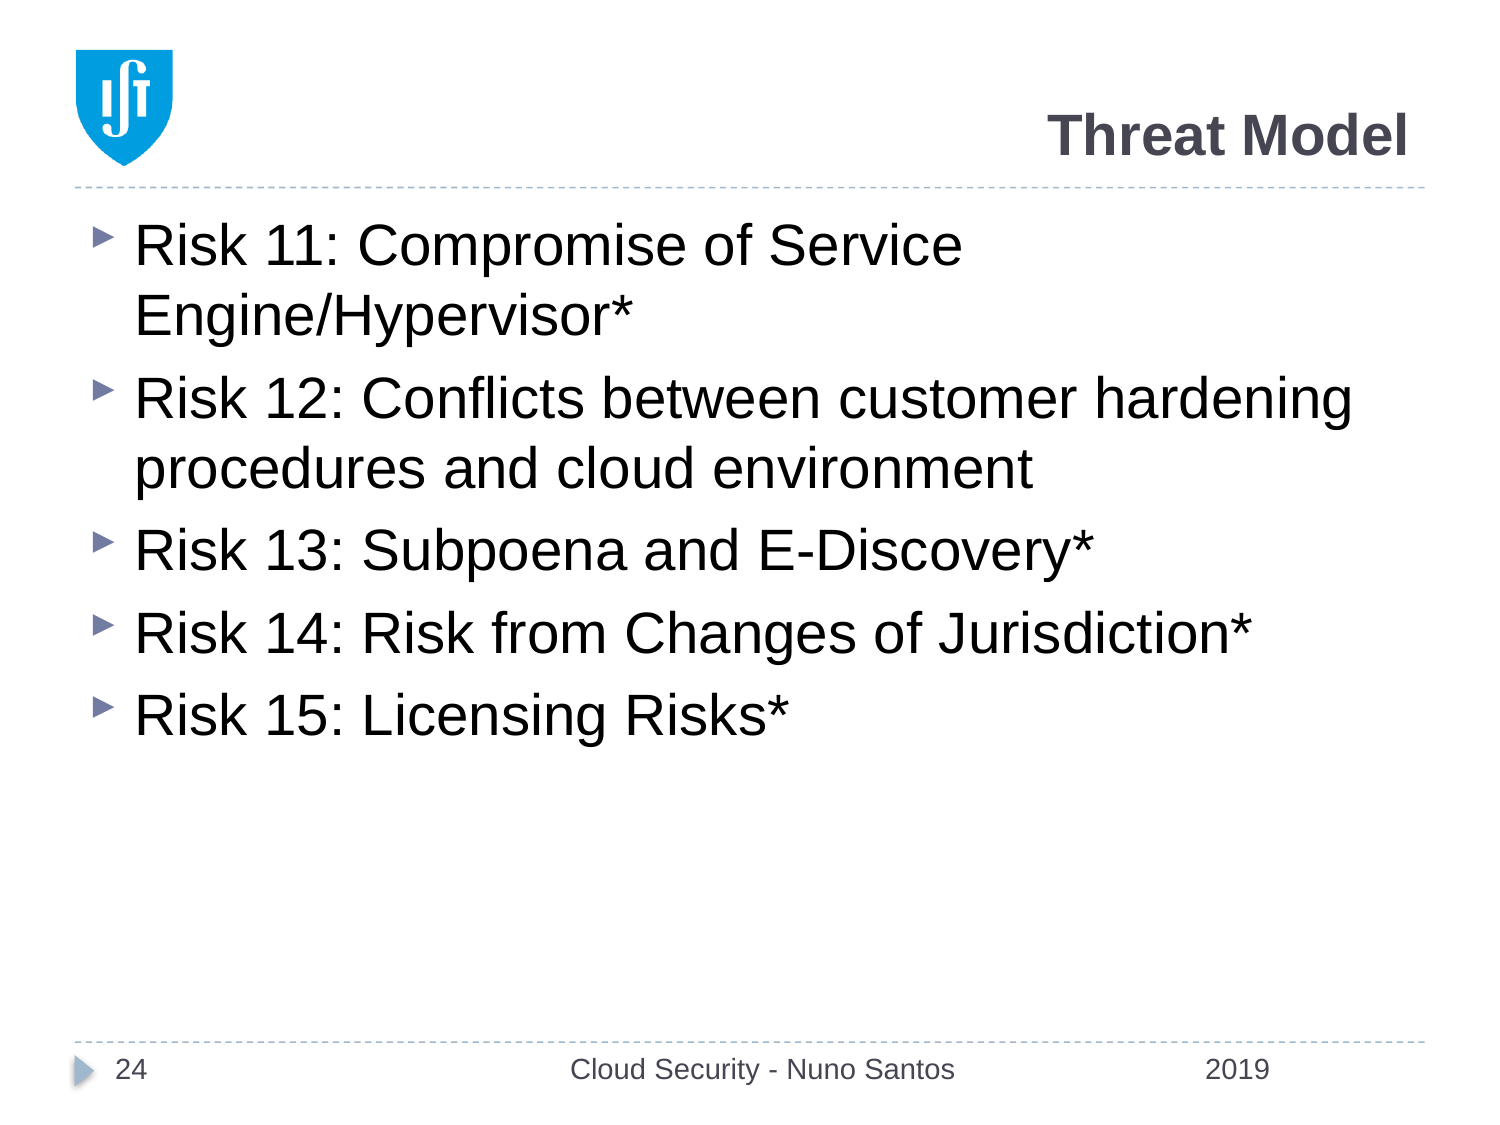

# Threat Model
Risk 11: Compromise of Service Engine/Hypervisor*
Risk 12: Conflicts between customer hardening procedures and cloud environment
Risk 13: Subpoena and E-Discovery*
Risk 14: Risk from Changes of Jurisdiction*
Risk 15: Licensing Risks*

24
Cloud Security - Nuno Santos
2019